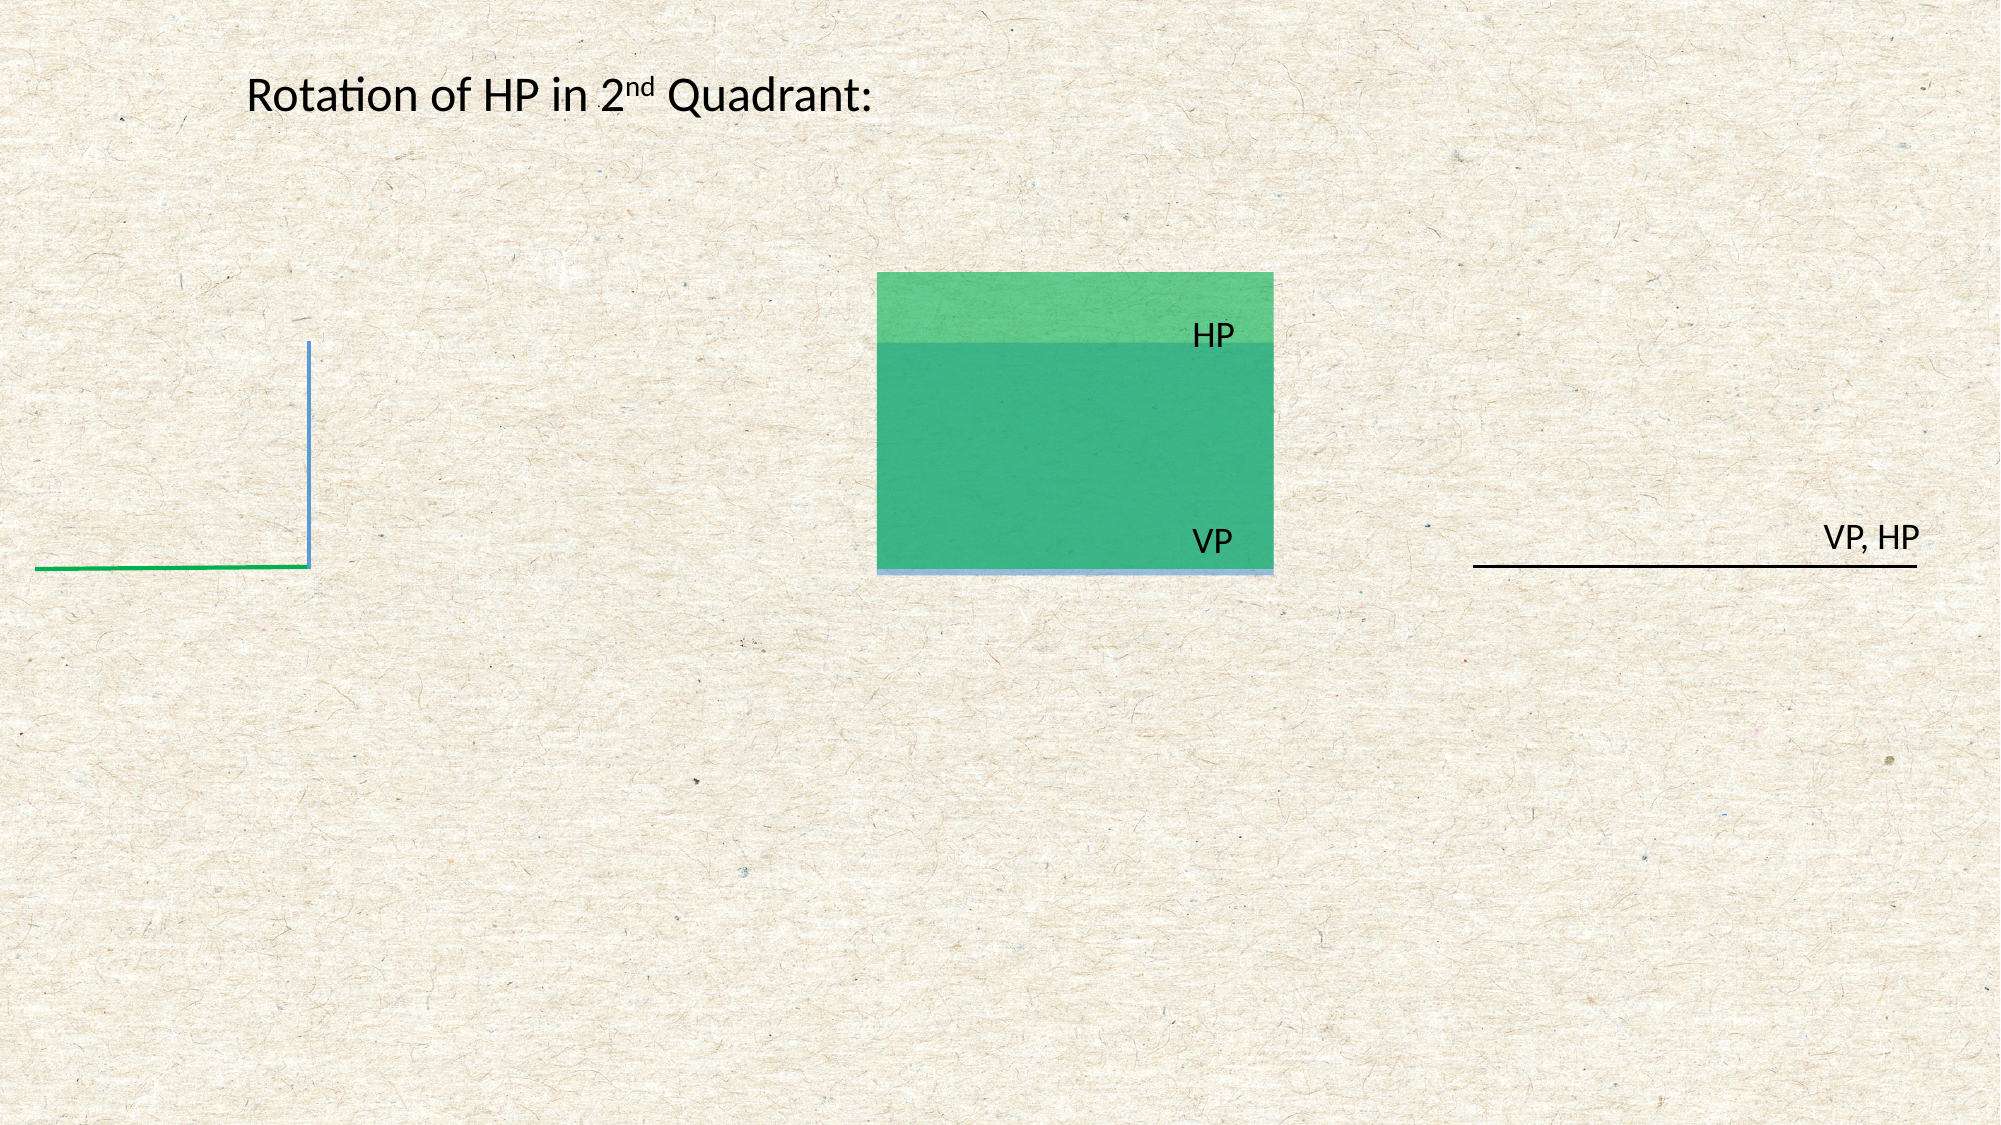

Rotation of HP in 2nd Quadrant:

HP

VP, HP
VP
Prepared by Er. Bibek Magar ( bibek.magar@thc.tu.edu.np)